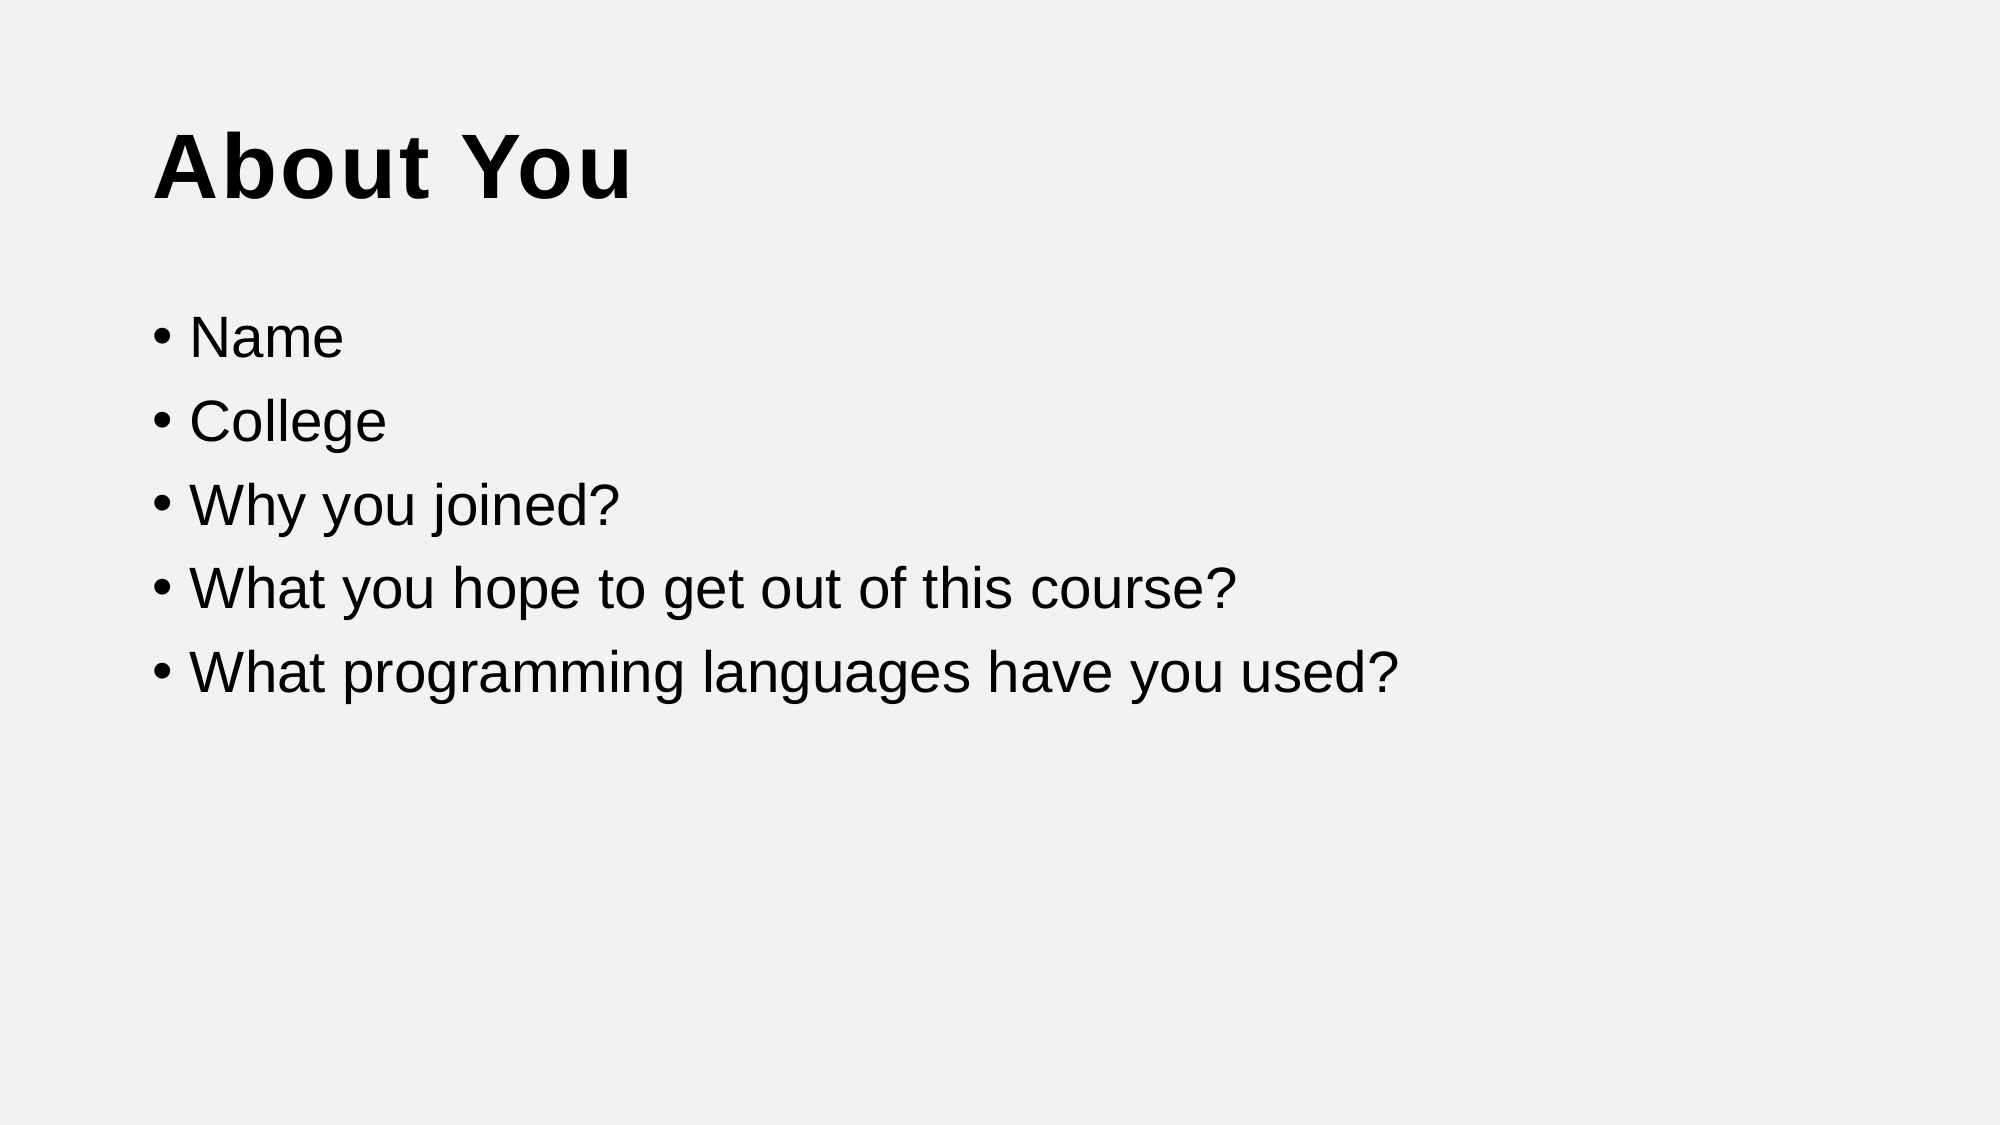

# About You
Name
College
Why you joined?
What you hope to get out of this course?
What programming languages have you used?